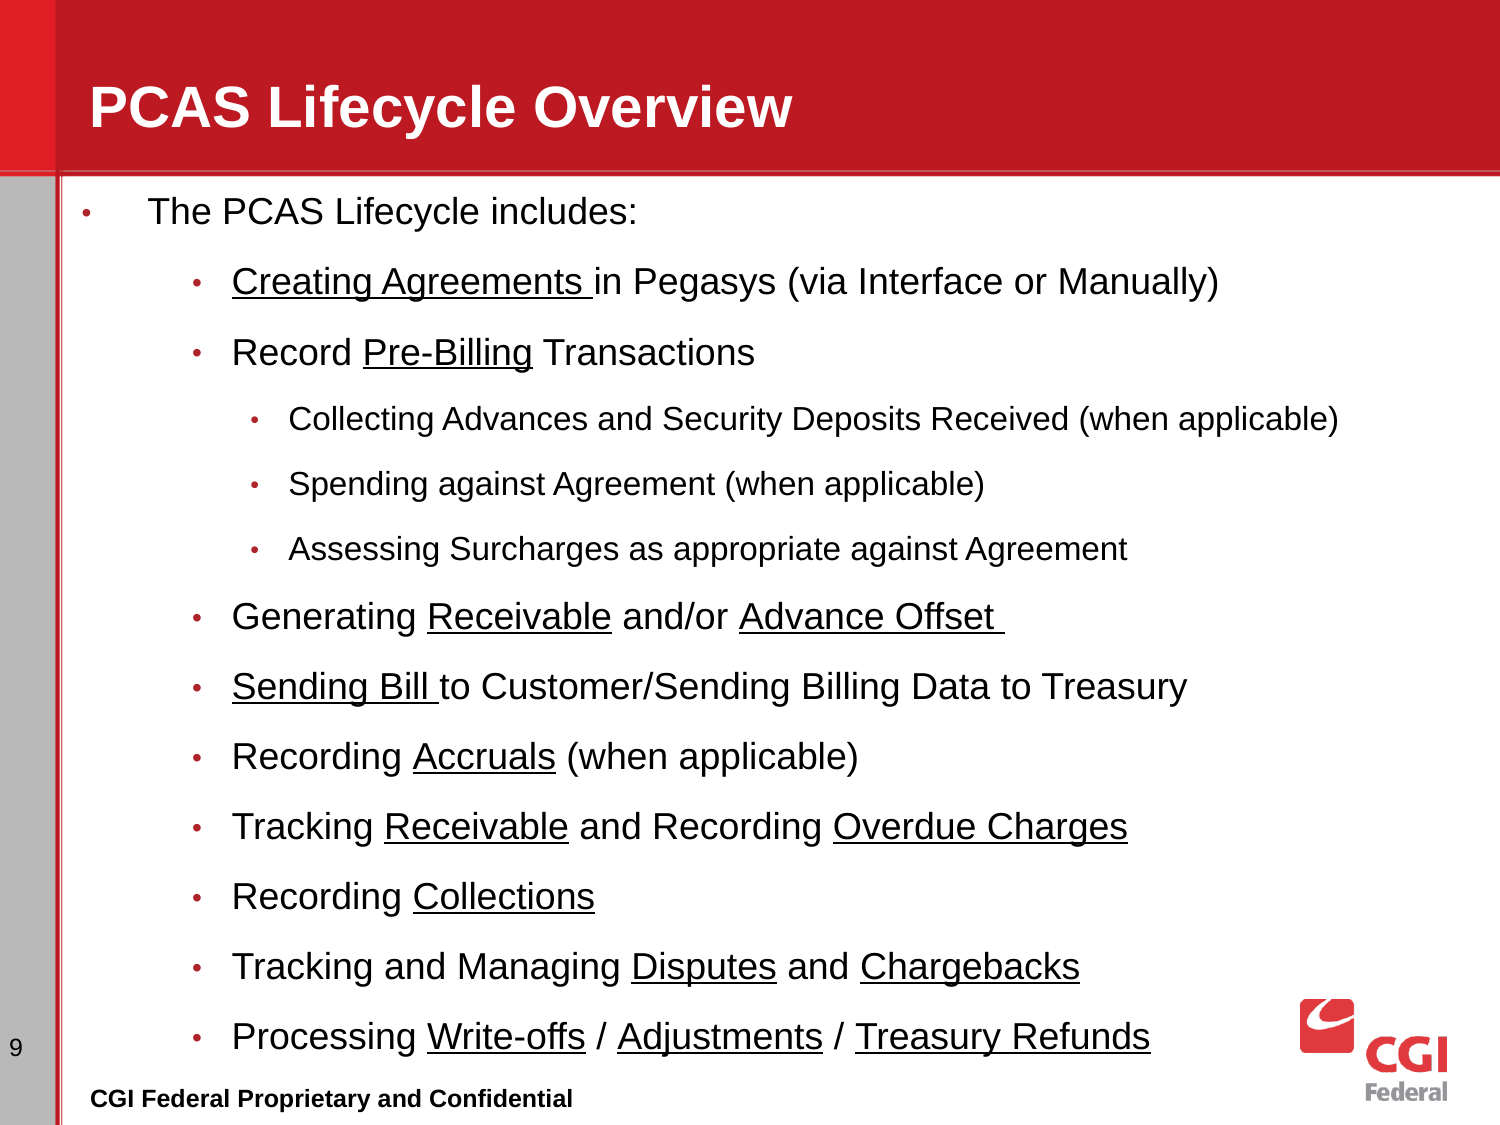

# PCAS Lifecycle Overview

The PCAS Lifecycle includes:
Creating Agreements in Pegasys (via Interface or Manually)
Record Pre-Billing Transactions
Collecting Advances and Security Deposits Received (when applicable)
Spending against Agreement (when applicable)
Assessing Surcharges as appropriate against Agreement
Generating Receivable and/or Advance Offset
Sending Bill to Customer/Sending Billing Data to Treasury
Recording Accruals (when applicable)
Tracking Receivable and Recording Overdue Charges
Recording Collections
Tracking and Managing Disputes and Chargebacks
Processing Write-offs / Adjustments / Treasury Refunds

9
CGI Federal Proprietary and Confidential